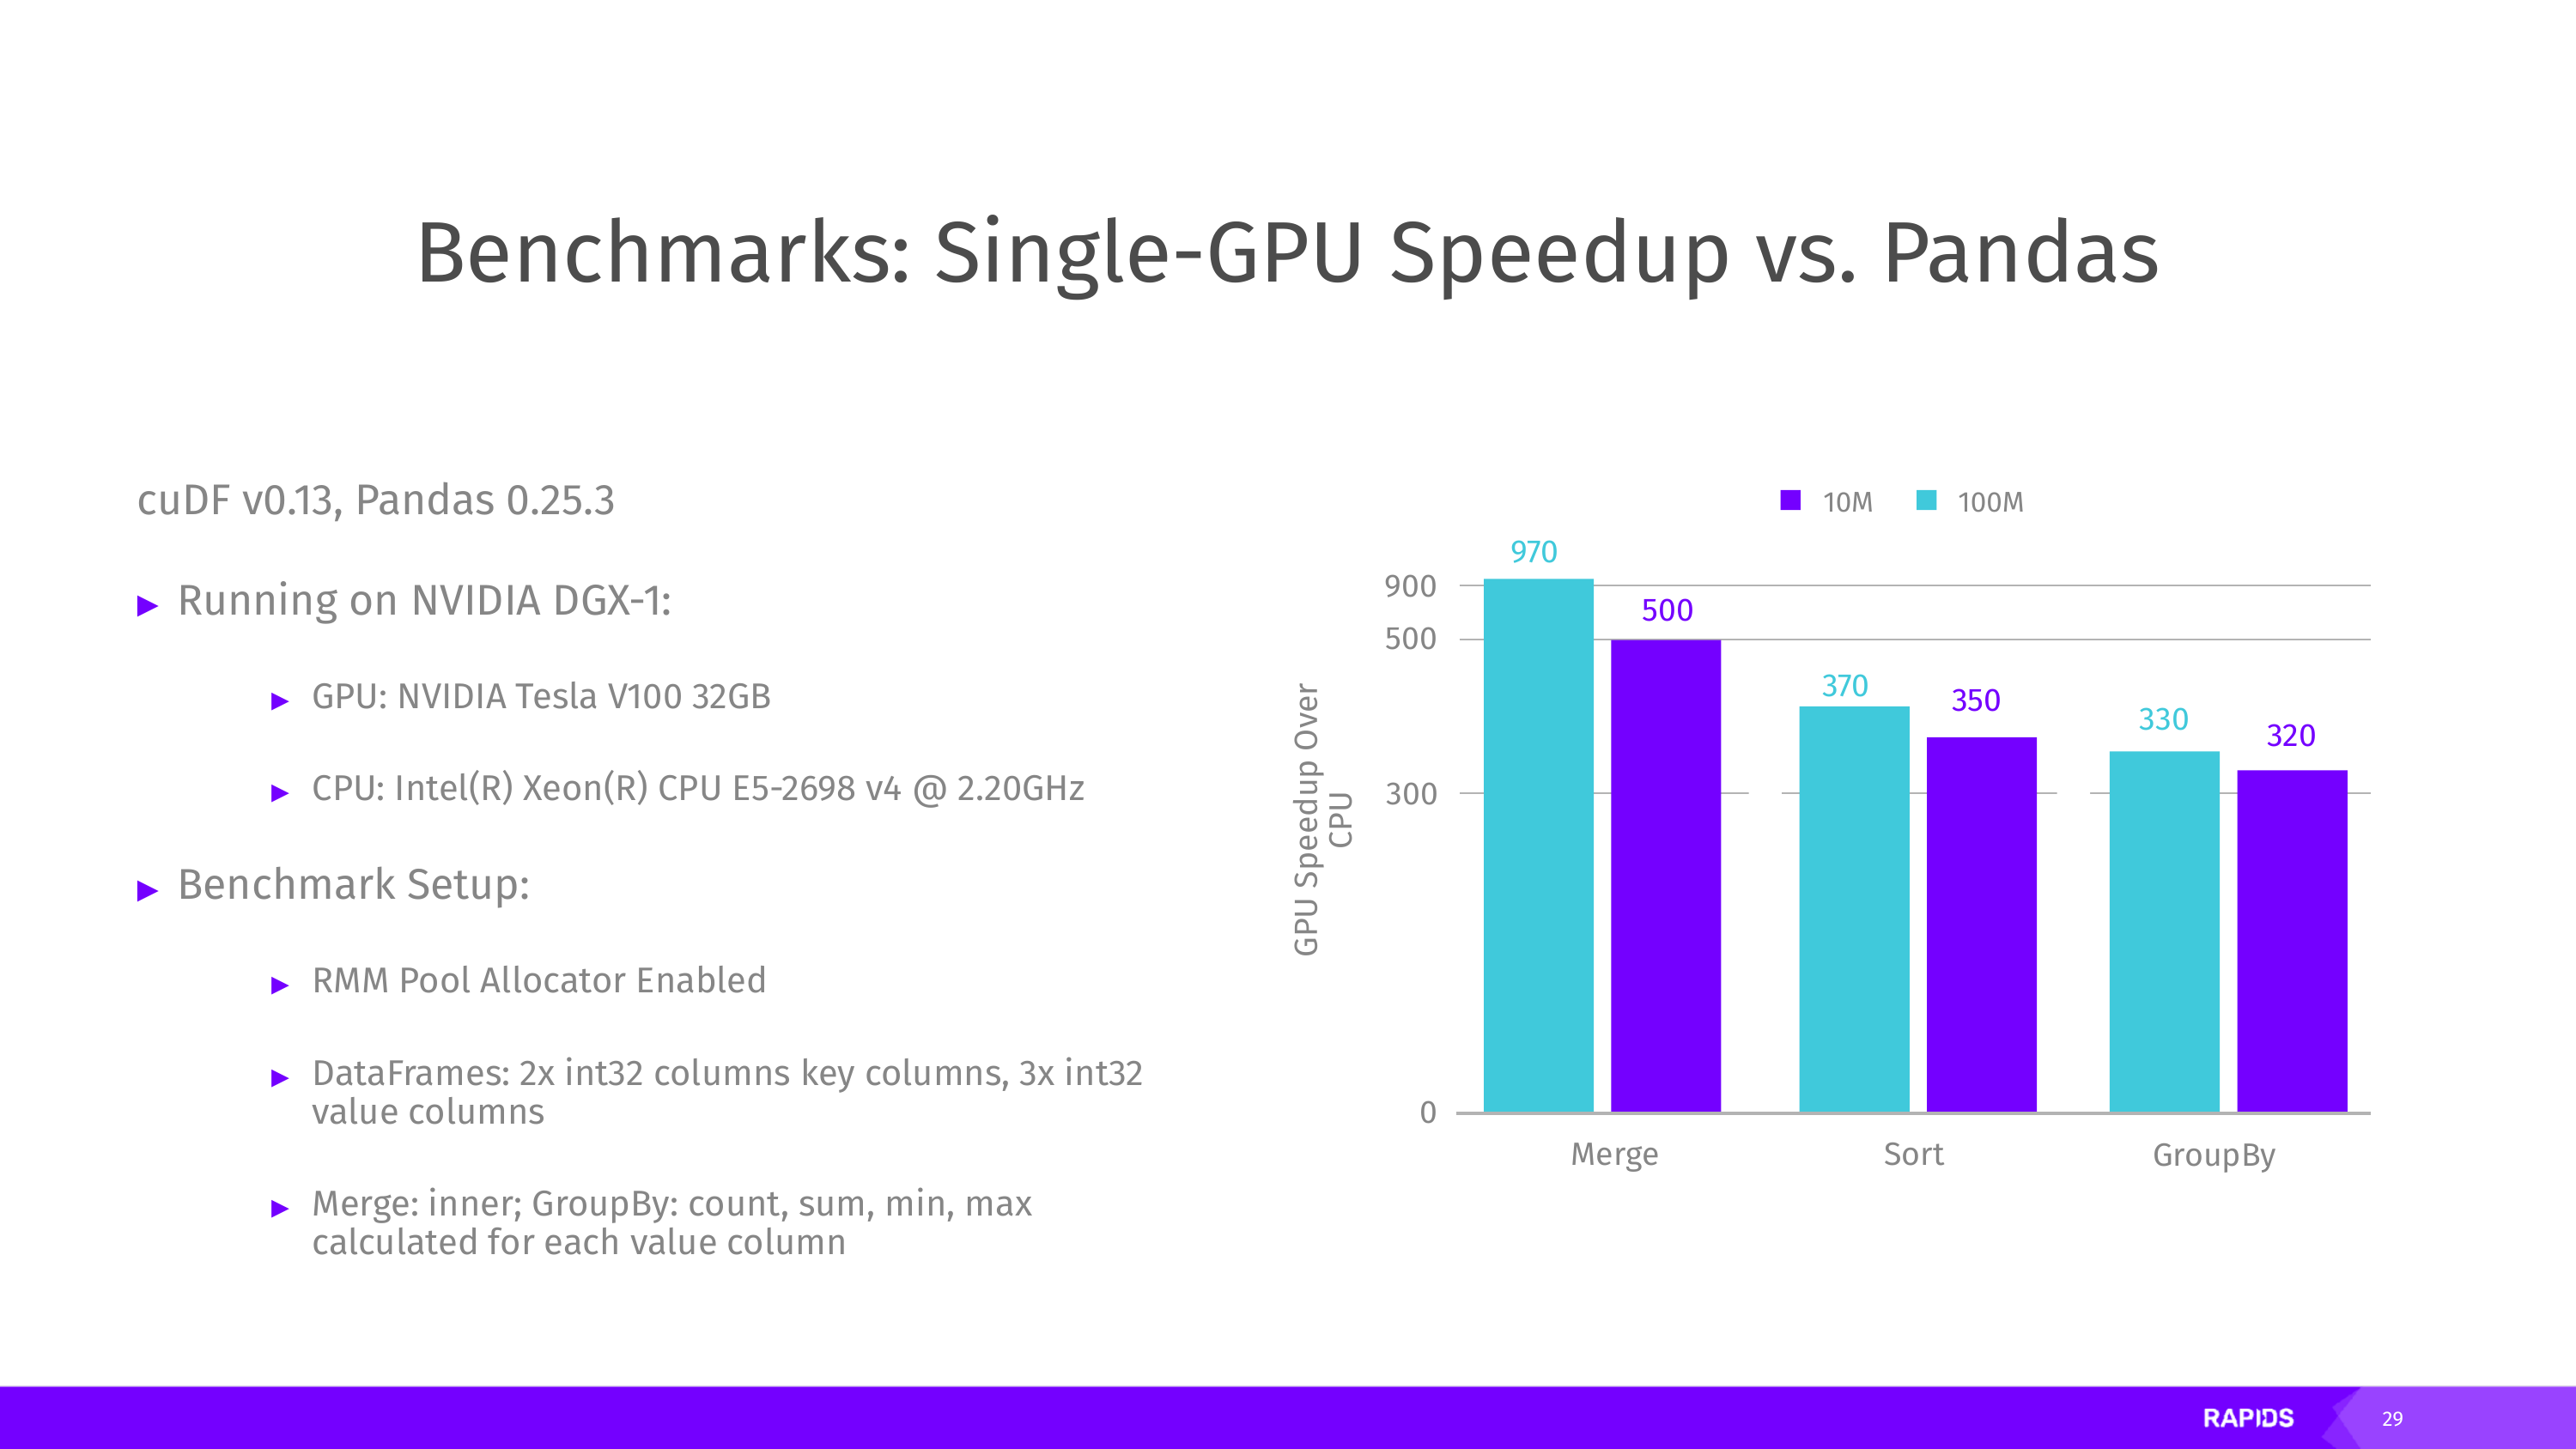

# Benchmarks: Single-GPU Speedup vs. Pandas
cuDF v0.13, Pandas 0.25.3
Running on NVIDIA DGX-1:
GPU: NVIDIA Tesla V100 32GB
CPU: Intel(R) Xeon(R) CPU E5-2698 v4 @ 2.20GHz
Benchmark Setup:
RMM Pool Allocator Enabled
DataFrames: 2x int32 columns key columns, 3x int32 value columns
Merge: inner; GroupBy: count, sum, min, max calculated for each value column

10M
100M

970
900

500
500

370
350
330

320

GPU Speedup Over CPU
0
Merge
Sort
GroupBy

300